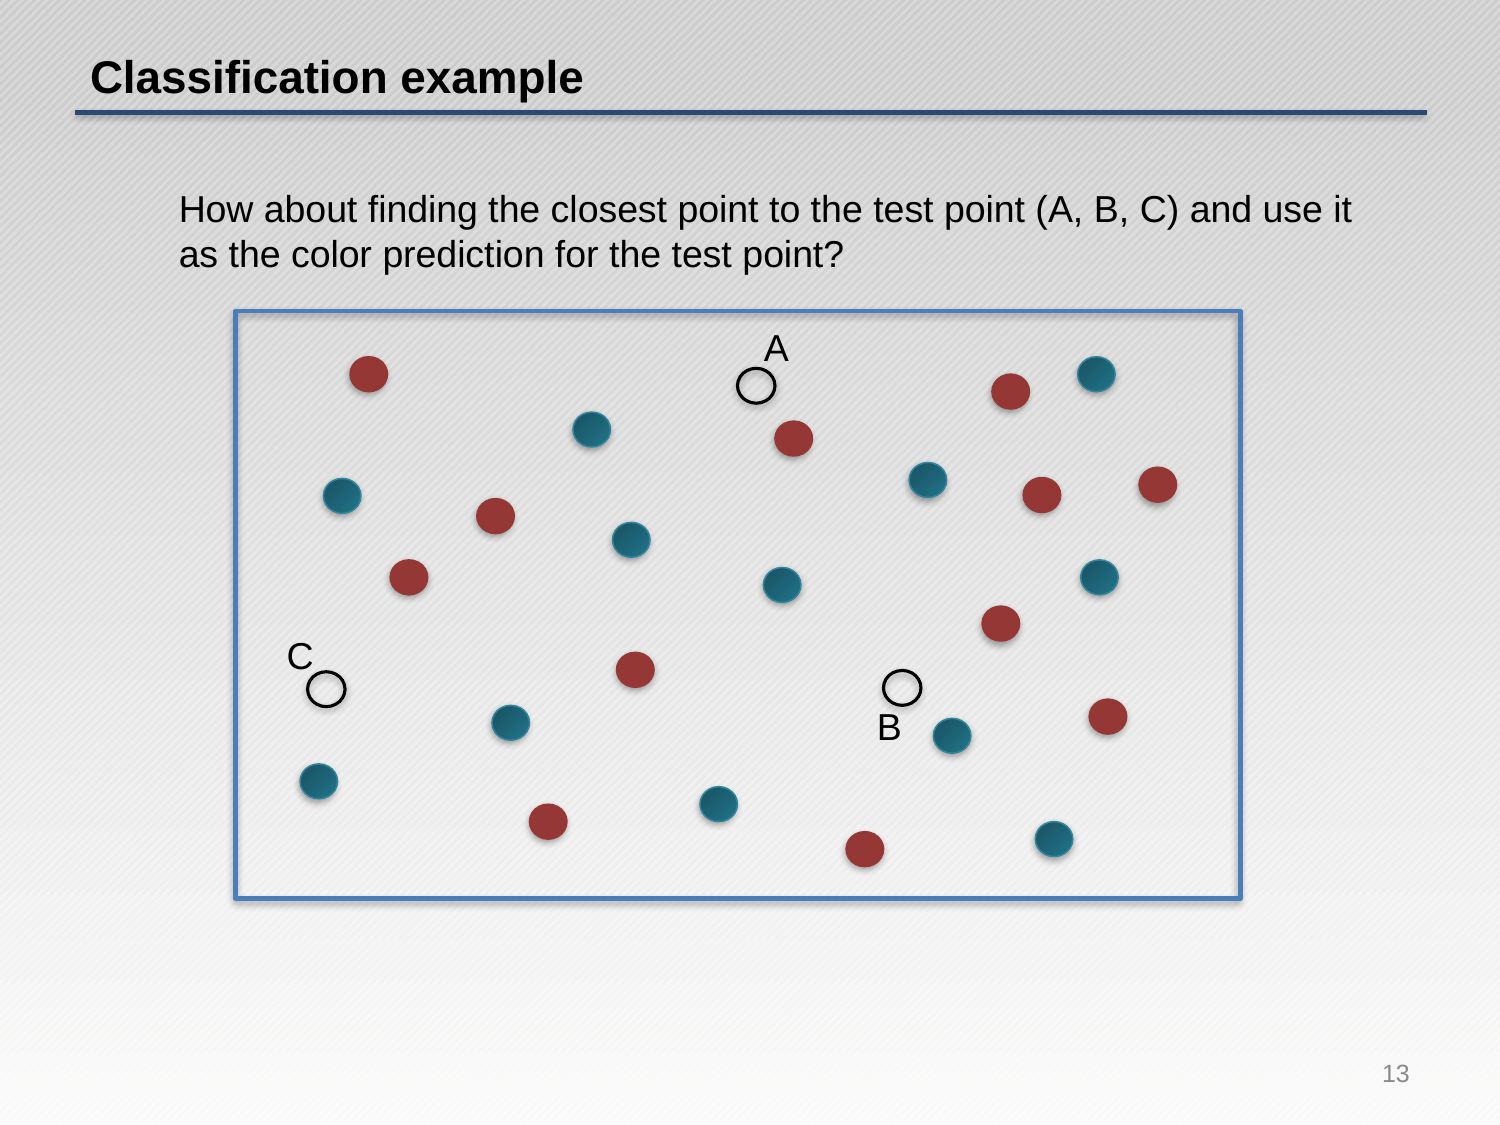

# Classification example

How about finding the closest point to the test point (A, B, C) and use it
as the color prediction for the test point?

A

C

B

13